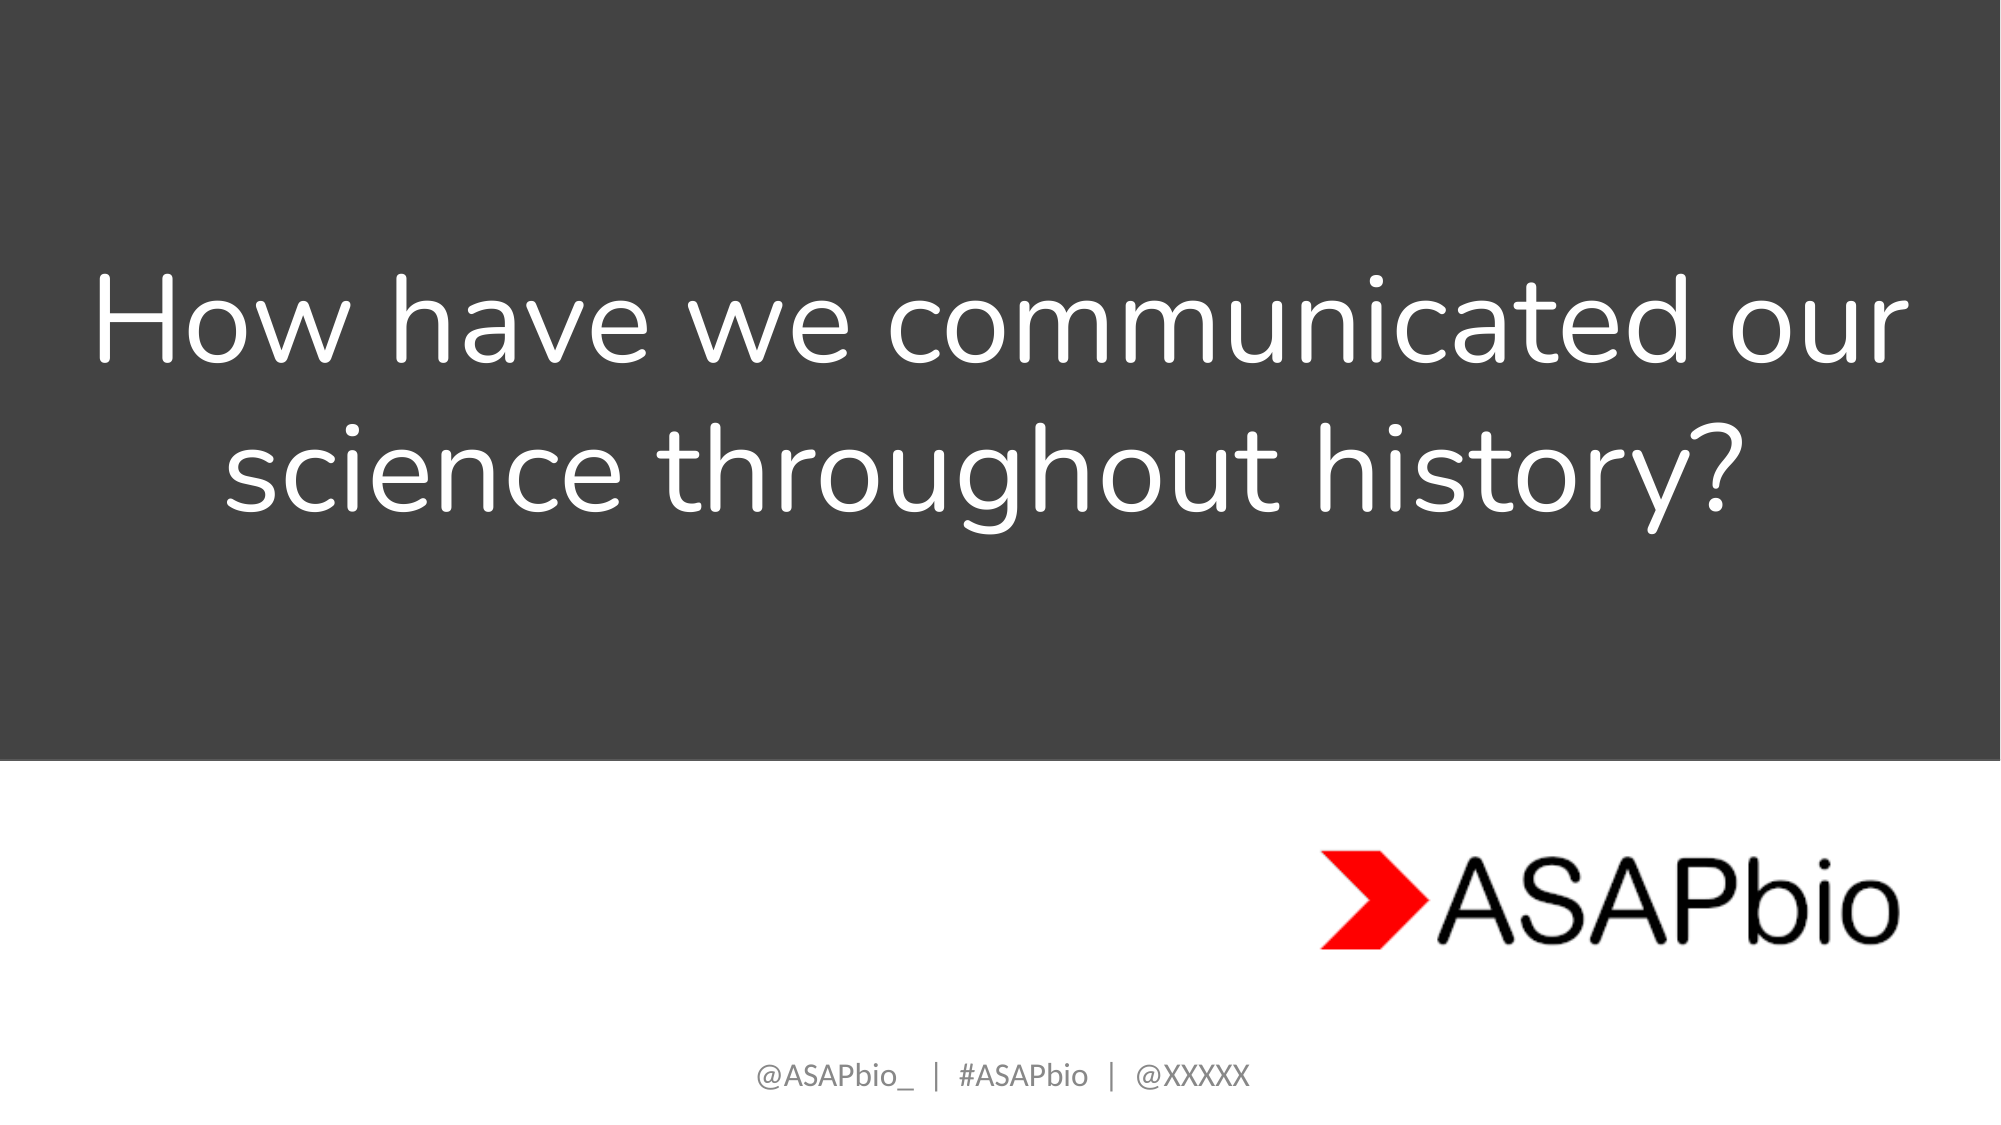

# How have we communicated our science throughout history?